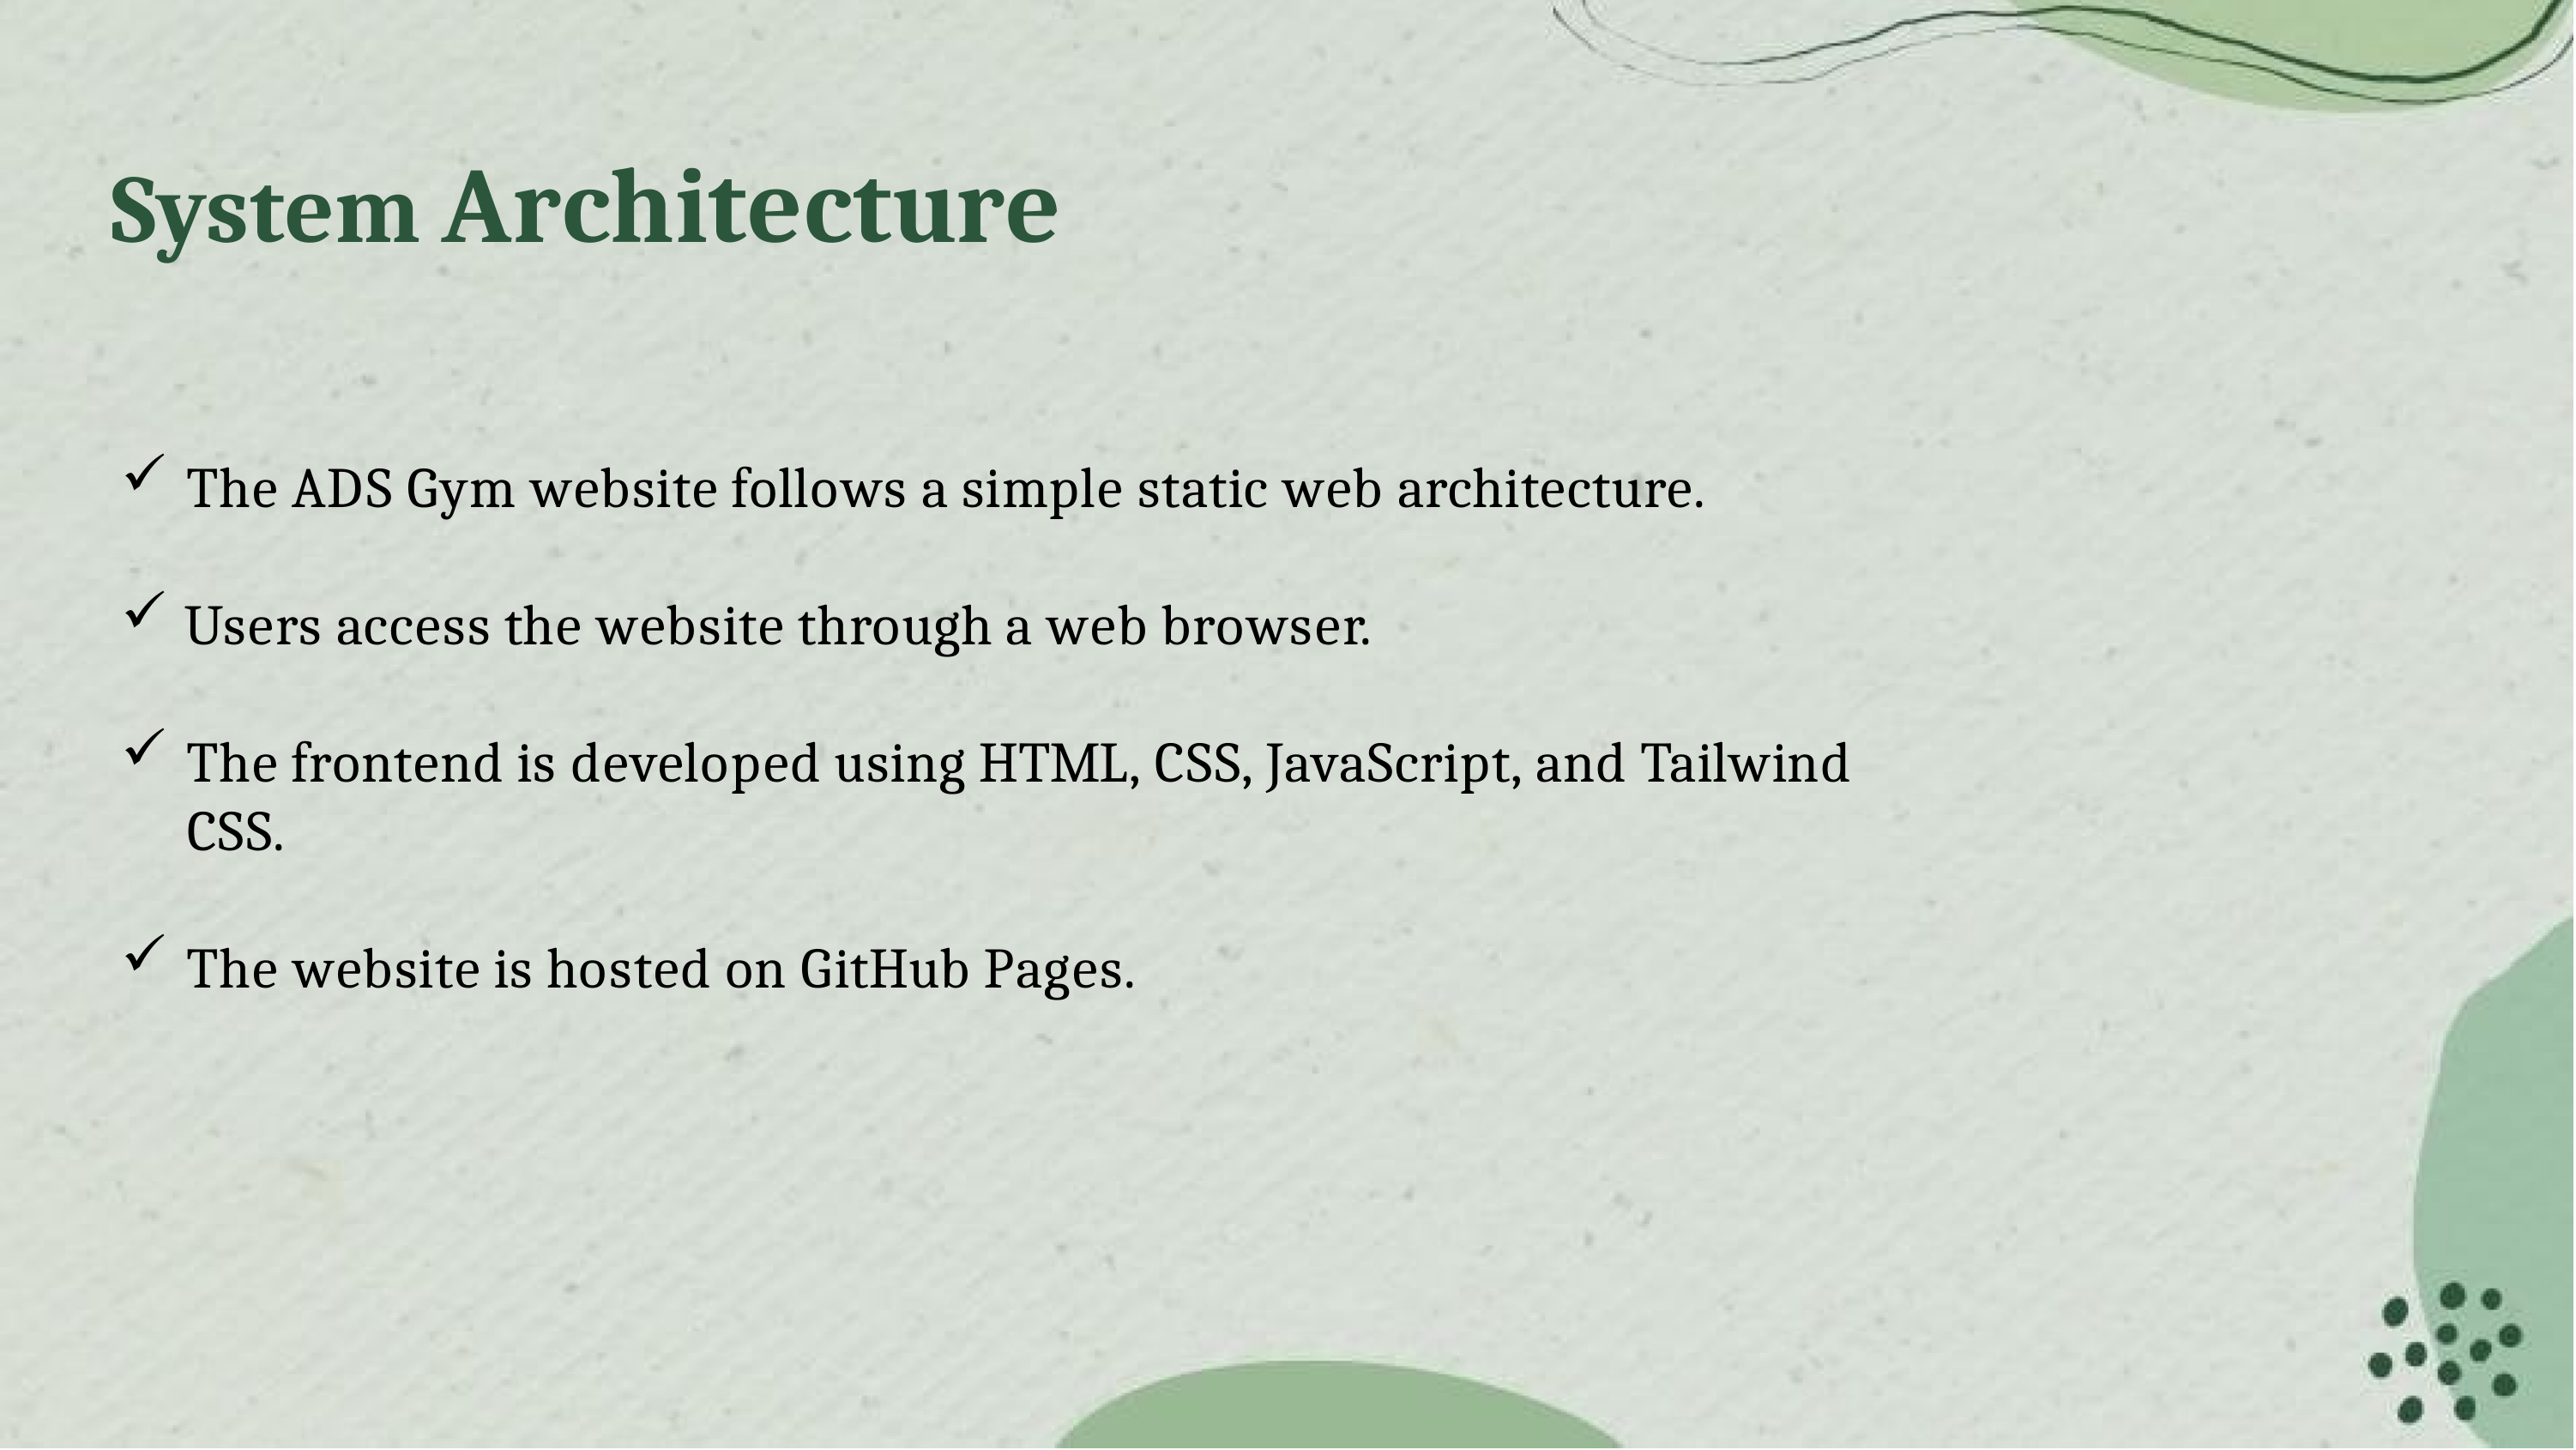

# System Architecture
The ADS Gym website follows a simple static web architecture.

Users access the website through a web browser.

The frontend is developed using HTML, CSS, JavaScript, and Tailwind CSS.

The website is hosted on GitHub Pages.